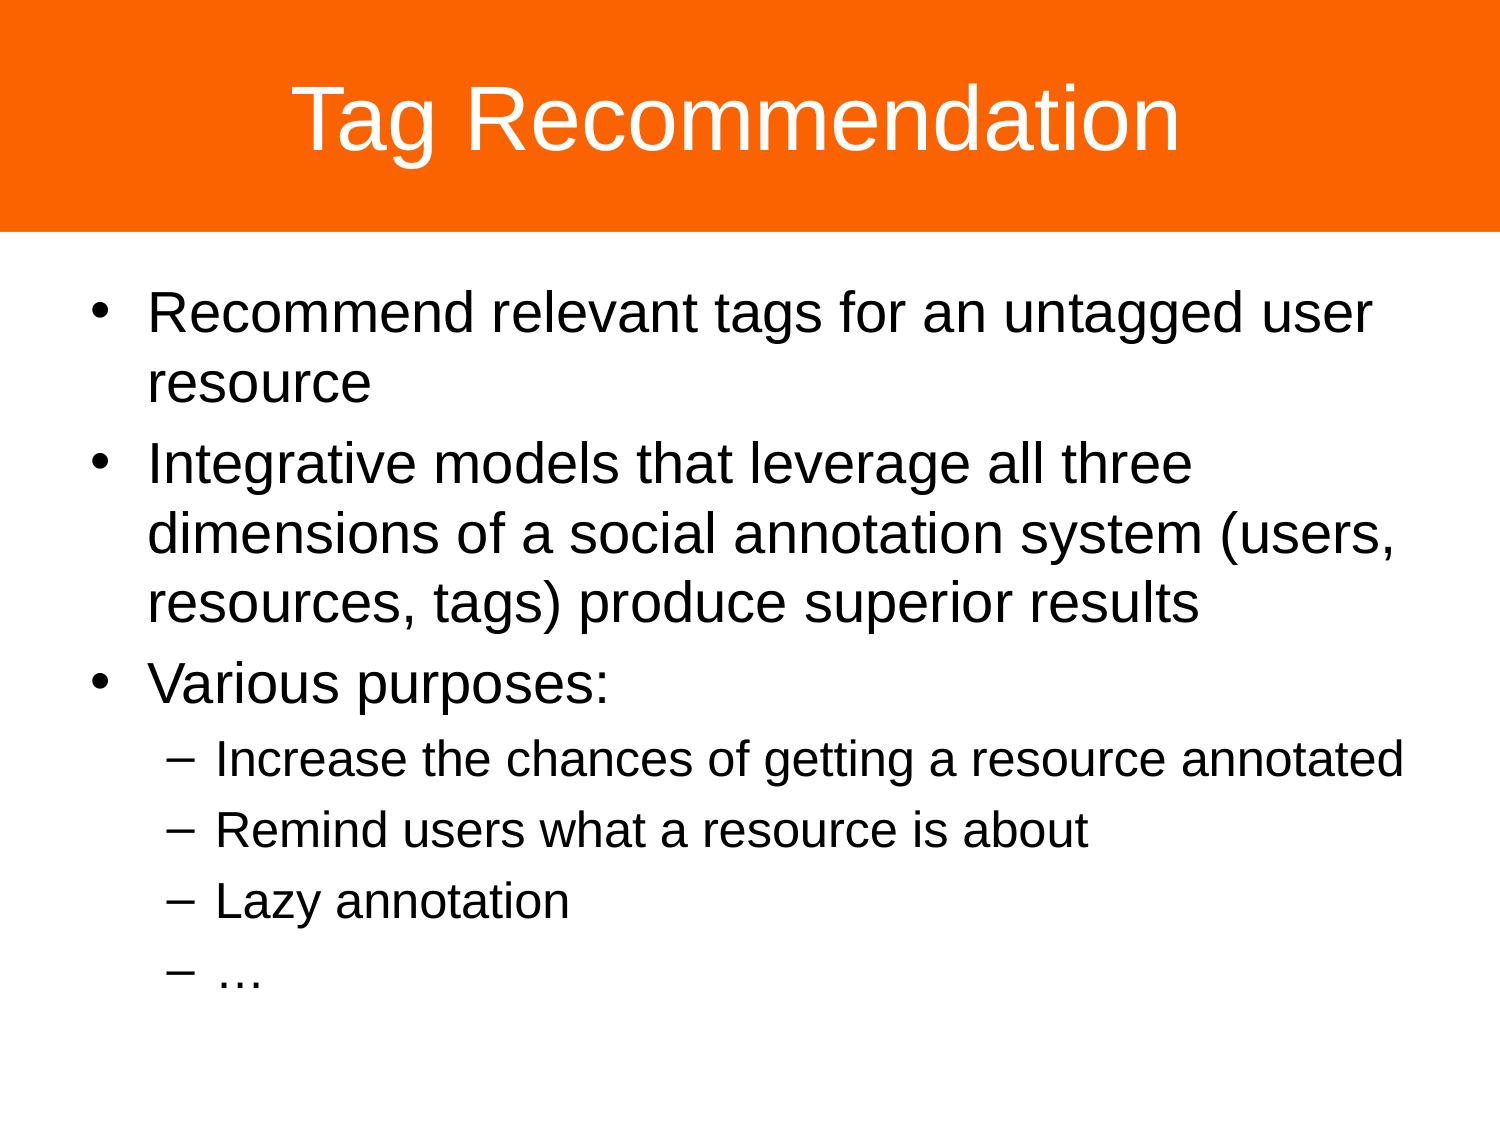

# Tag Recommendation
Recommend relevant tags for an untagged user resource
Integrative models that leverage all three dimensions of a social annotation system (users, resources, tags) produce superior results
Various purposes:
Increase the chances of getting a resource annotated
Remind users what a resource is about
Lazy annotation
…